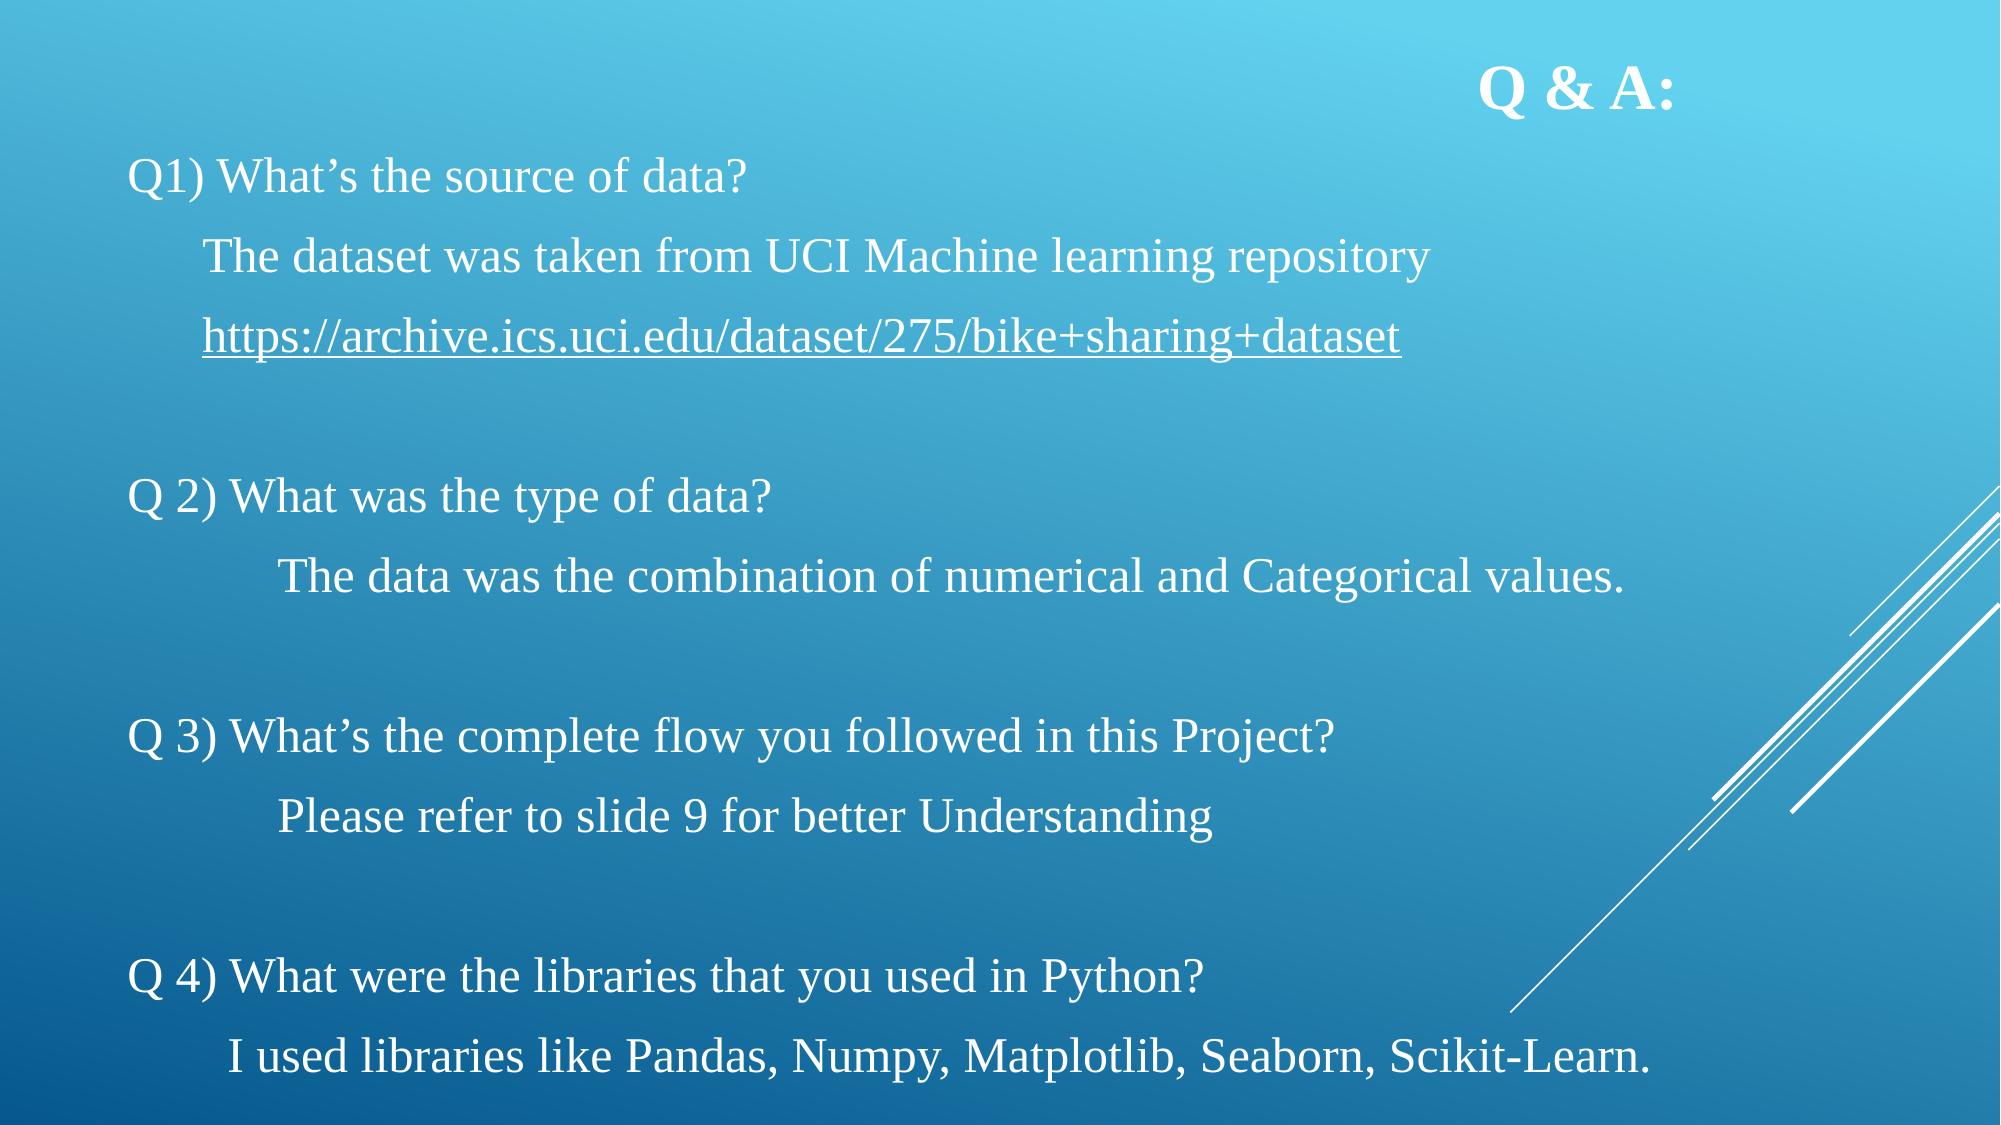

Q & A:
Q1) What’s the source of data?
The dataset was taken from UCI Machine learning repository
https://archive.ics.uci.edu/dataset/275/bike+sharing+dataset

Q 2) What was the type of data?
	The data was the combination of numerical and Categorical values.

Q 3) What’s the complete flow you followed in this Project?
	Please refer to slide 9 for better Understanding

Q 4) What were the libraries that you used in Python?
        I used libraries like Pandas, Numpy, Matplotlib, Seaborn, Scikit-Learn.